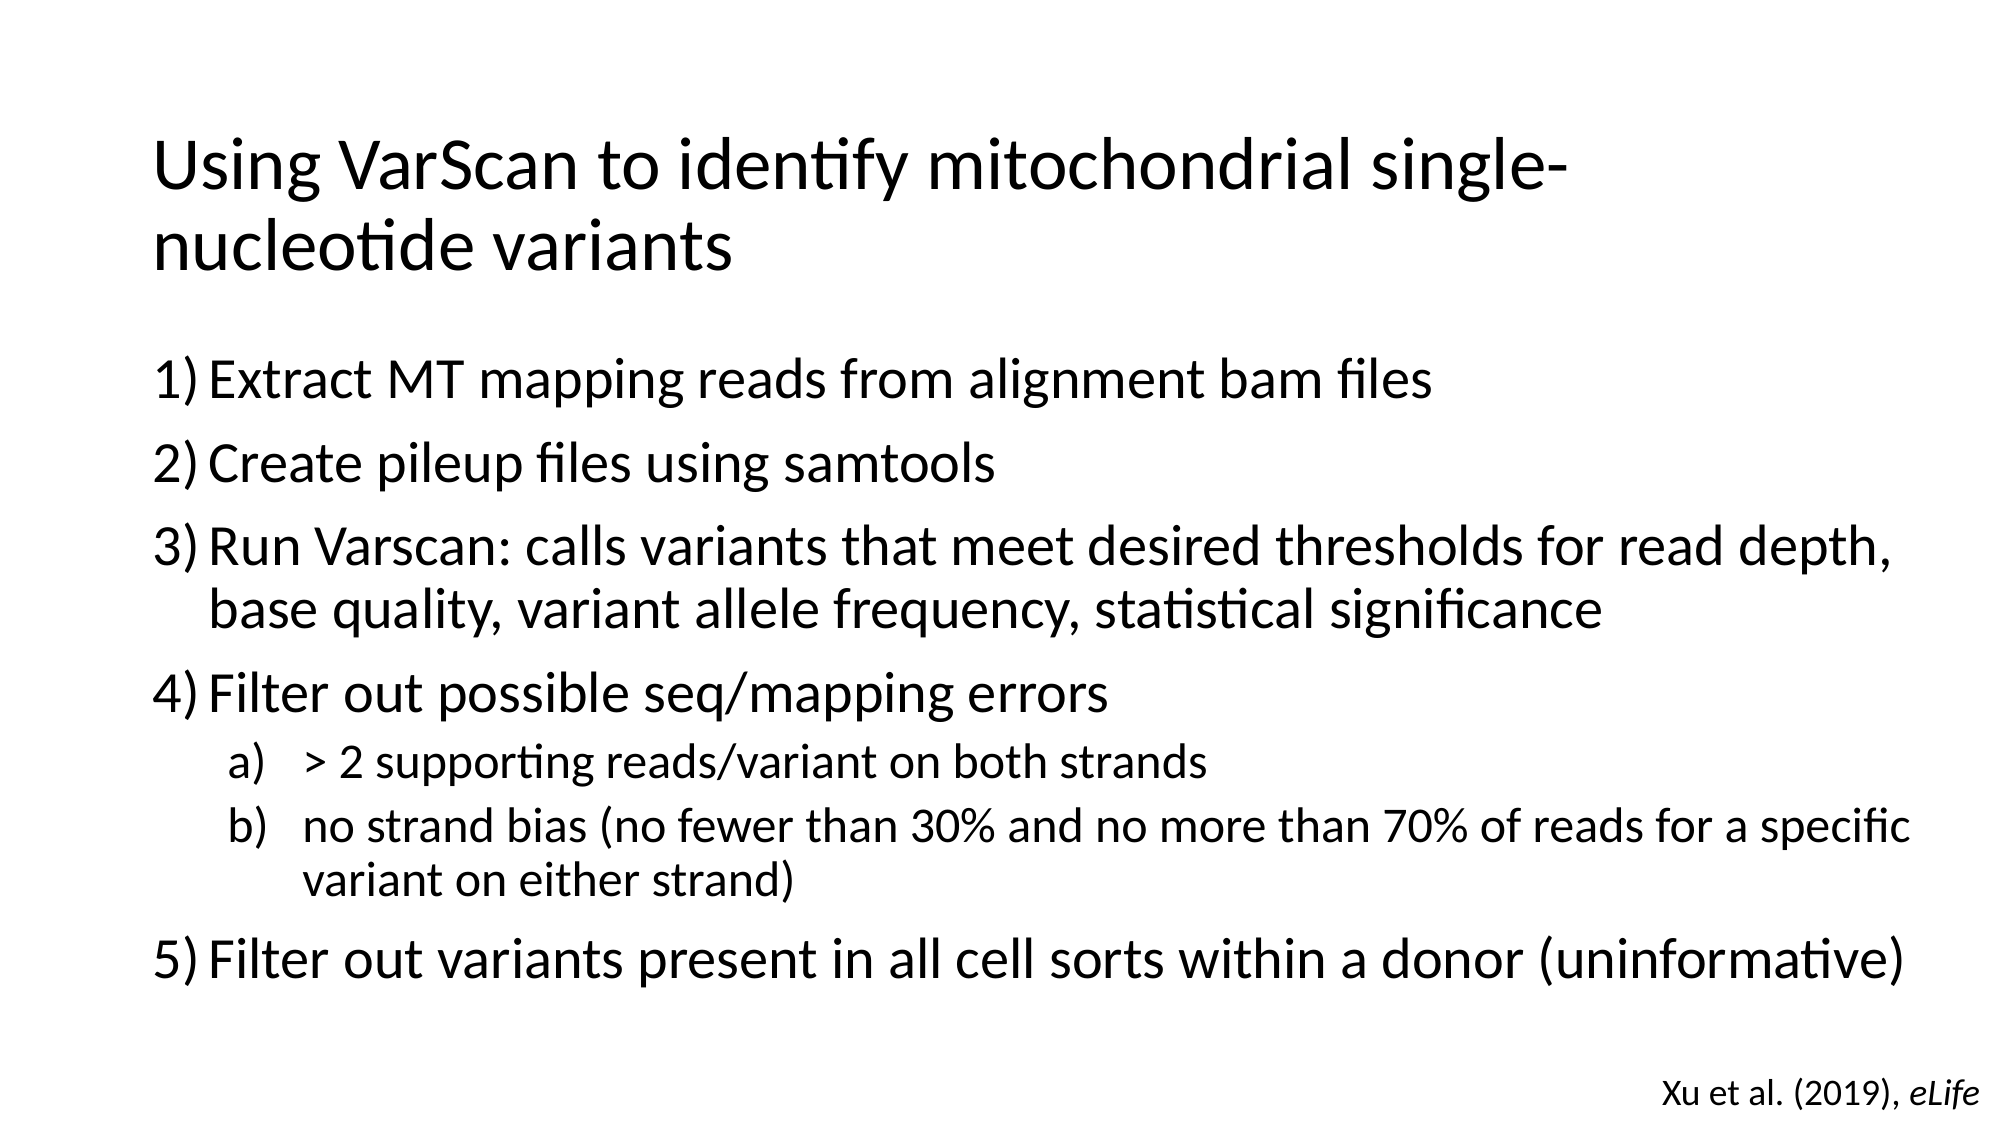

# Using VarScan to identify mitochondrial single-nucleotide variants
Extract MT mapping reads from alignment bam files
Create pileup files using samtools
Run Varscan: calls variants that meet desired thresholds for read depth, base quality, variant allele frequency, statistical significance
Filter out possible seq/mapping errors
> 2 supporting reads/variant on both strands
no strand bias (no fewer than 30% and no more than 70% of reads for a specific variant on either strand)
Filter out variants present in all cell sorts within a donor (uninformative)
Xu et al. (2019), eLife